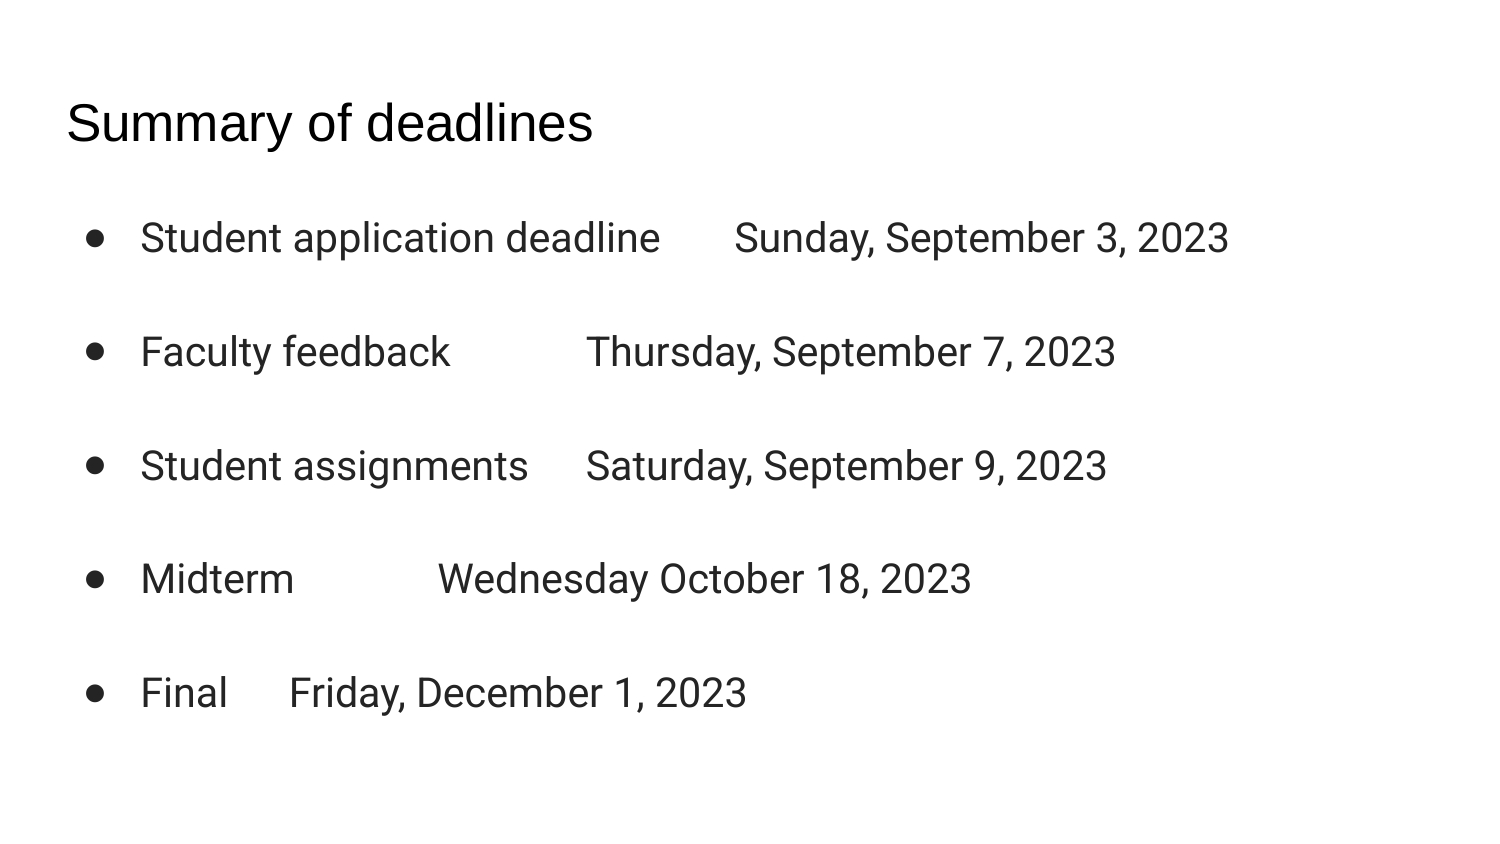

# Summary of deadlines
Student application deadline		Sunday, September 3, 2023

Faculty feedback    					Thursday, September 7, 2023

Student assignments 				Saturday, September 9, 2023

Midterm 							Wednesday October 18, 2023

Final 								Friday, December 1, 2023